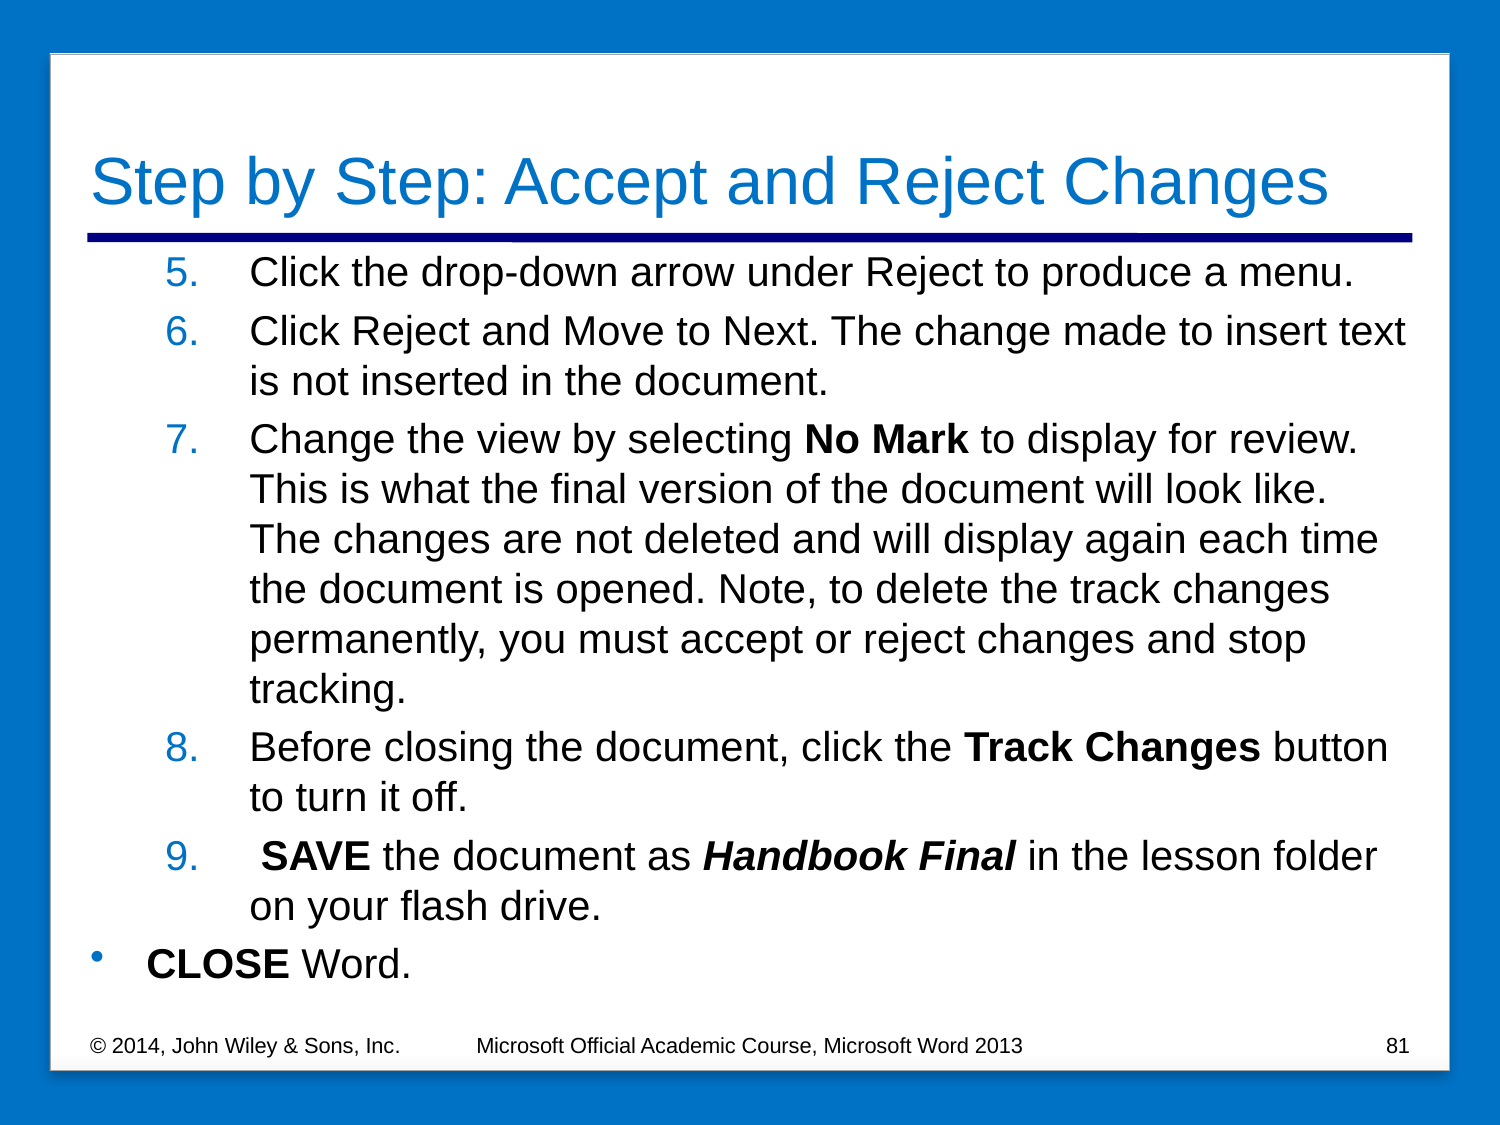

# Step by Step: Accept and Reject Changes
Click the drop-down arrow under Reject to produce a menu.
Click Reject and Move to Next. The change made to insert text is not inserted in the document.
Change the view by selecting No Mark to display for review.  This is what the final version of the document will look like. The changes are not deleted and will display again each time the document is opened. Note, to delete the track changes permanently, you must accept or reject changes and stop tracking.
Before closing the document, click the Track Changes button to turn it off.
 SAVE the document as Handbook Final in the lesson folder on your flash drive.
CLOSE Word.

© 2014, John Wiley & Sons, Inc.
Microsoft Official Academic Course, Microsoft Word 2013
81